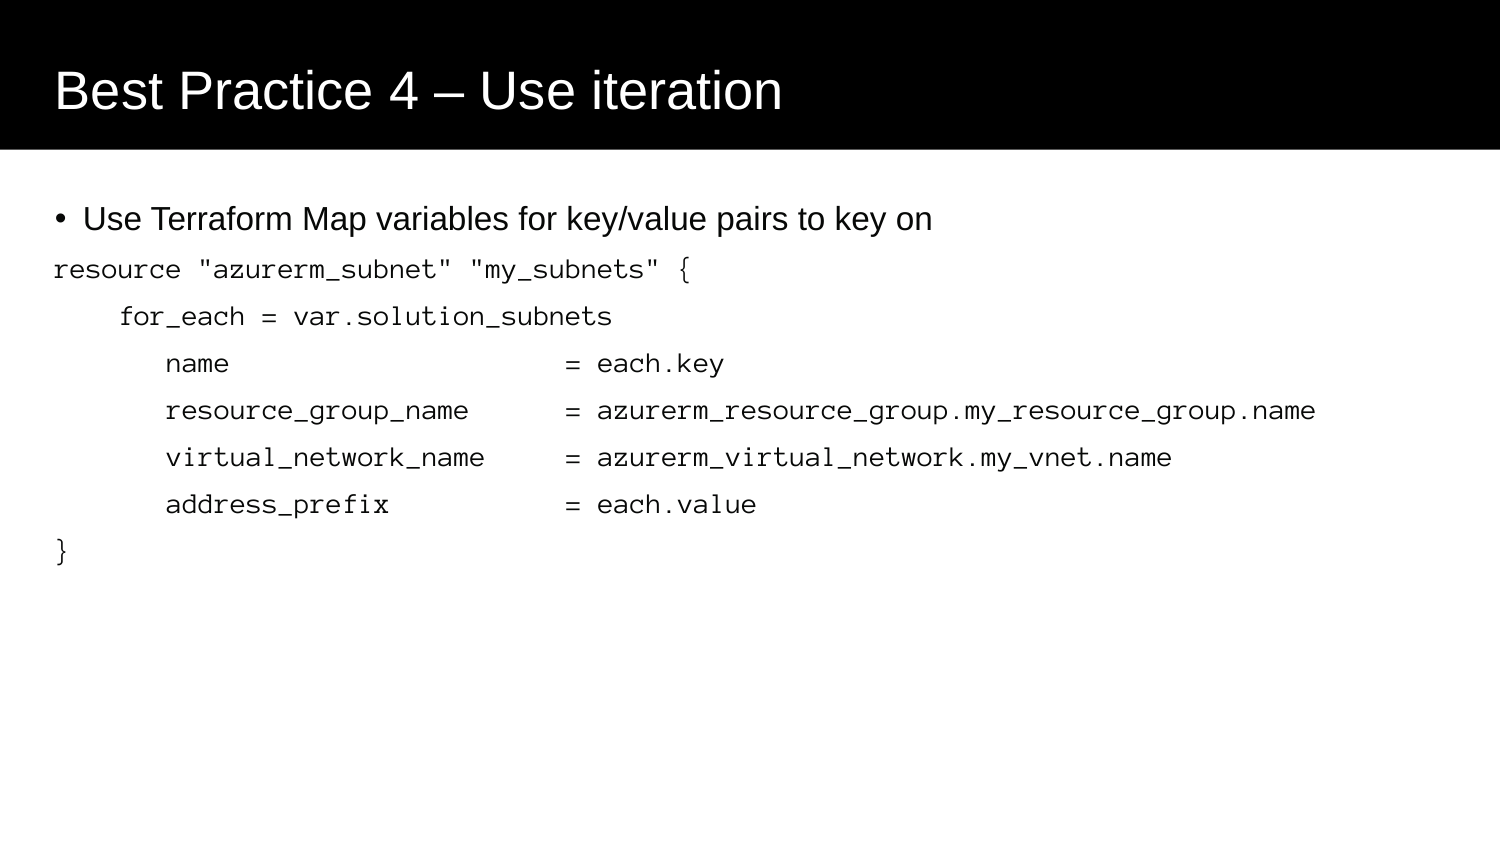

# Best Practice 4 – Use iteration
Use Terraform Map variables for key/value pairs to key on
resource "azurerm_subnet" "my_subnets" {
    for_each = var.solution_subnets
       name                     = each.key
       resource_group_name      = azurerm_resource_group.my_resource_group.name
       virtual_network_name     = azurerm_virtual_network.my_vnet.name
       address_prefix           = each.value
}